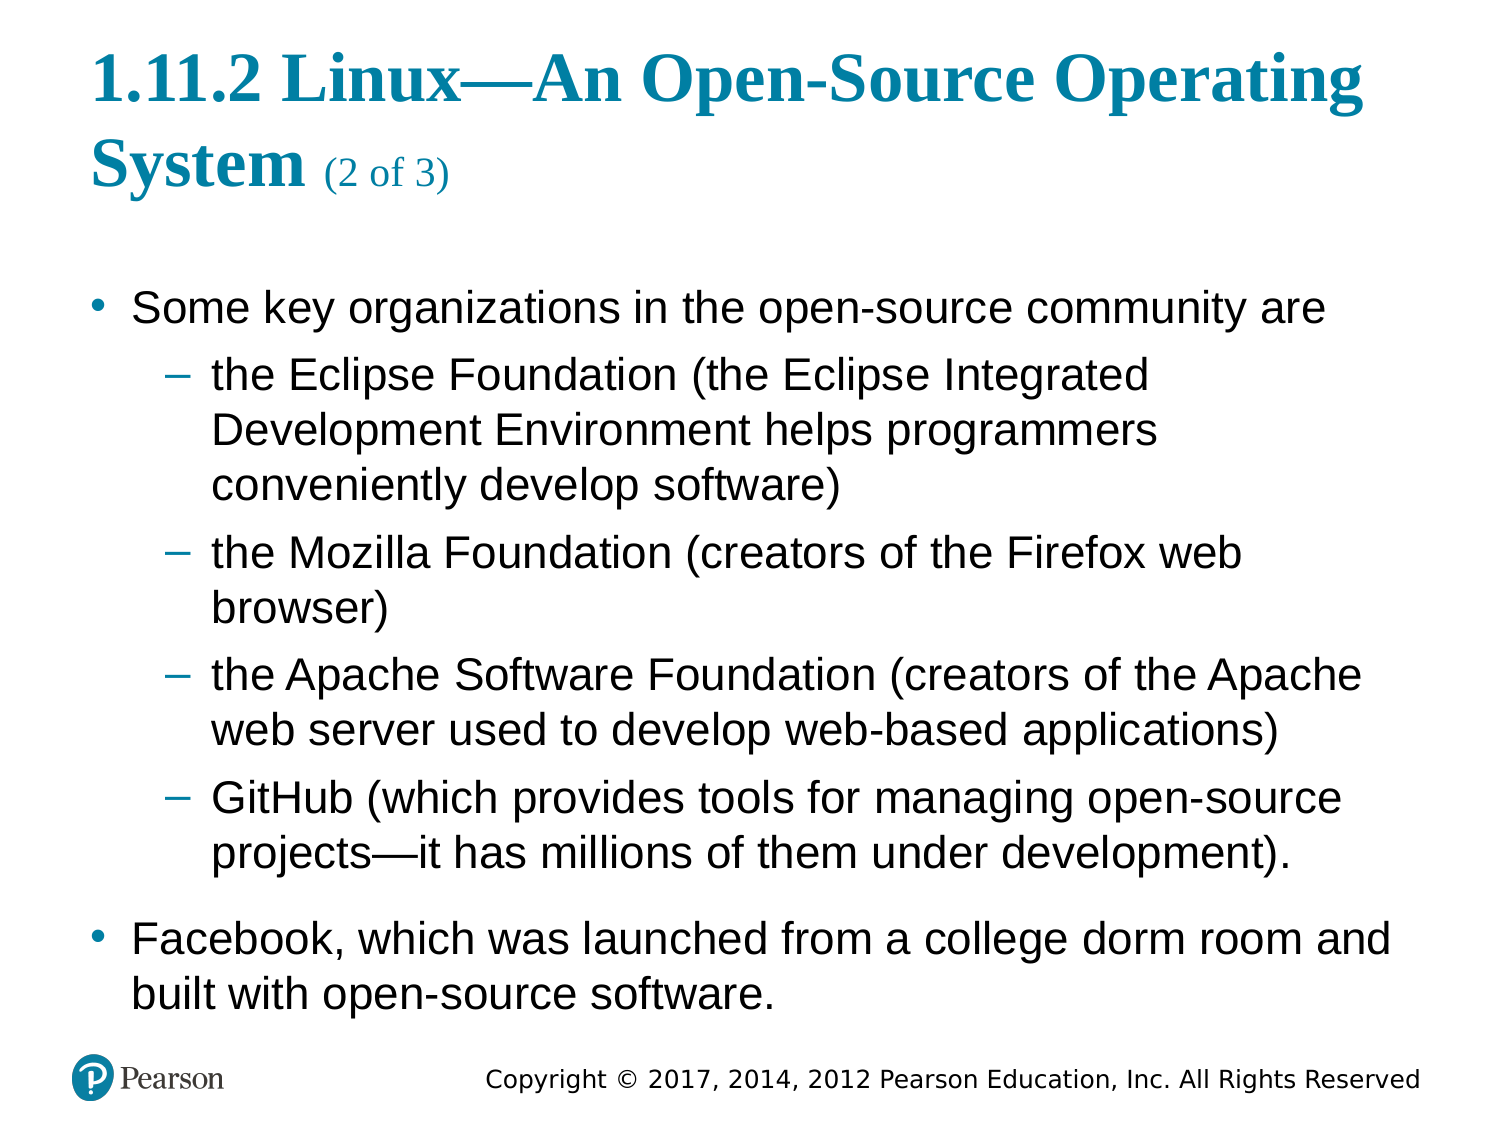

# 1.11.2 Linux—An Open-Source Operating System (2 of 3)
Some key organizations in the open-source community are
the Eclipse Foundation (the Eclipse Integrated Development Environment helps programmers conveniently develop software)
the Mozilla Foundation (creators of the Firefox web browser)
the Apache Software Foundation (creators of the Apache web server used to develop web-based applications)
GitHub (which provides tools for managing open-source projects—it has millions of them under development).
Facebook, which was launched from a college dorm room and built with open-source software.